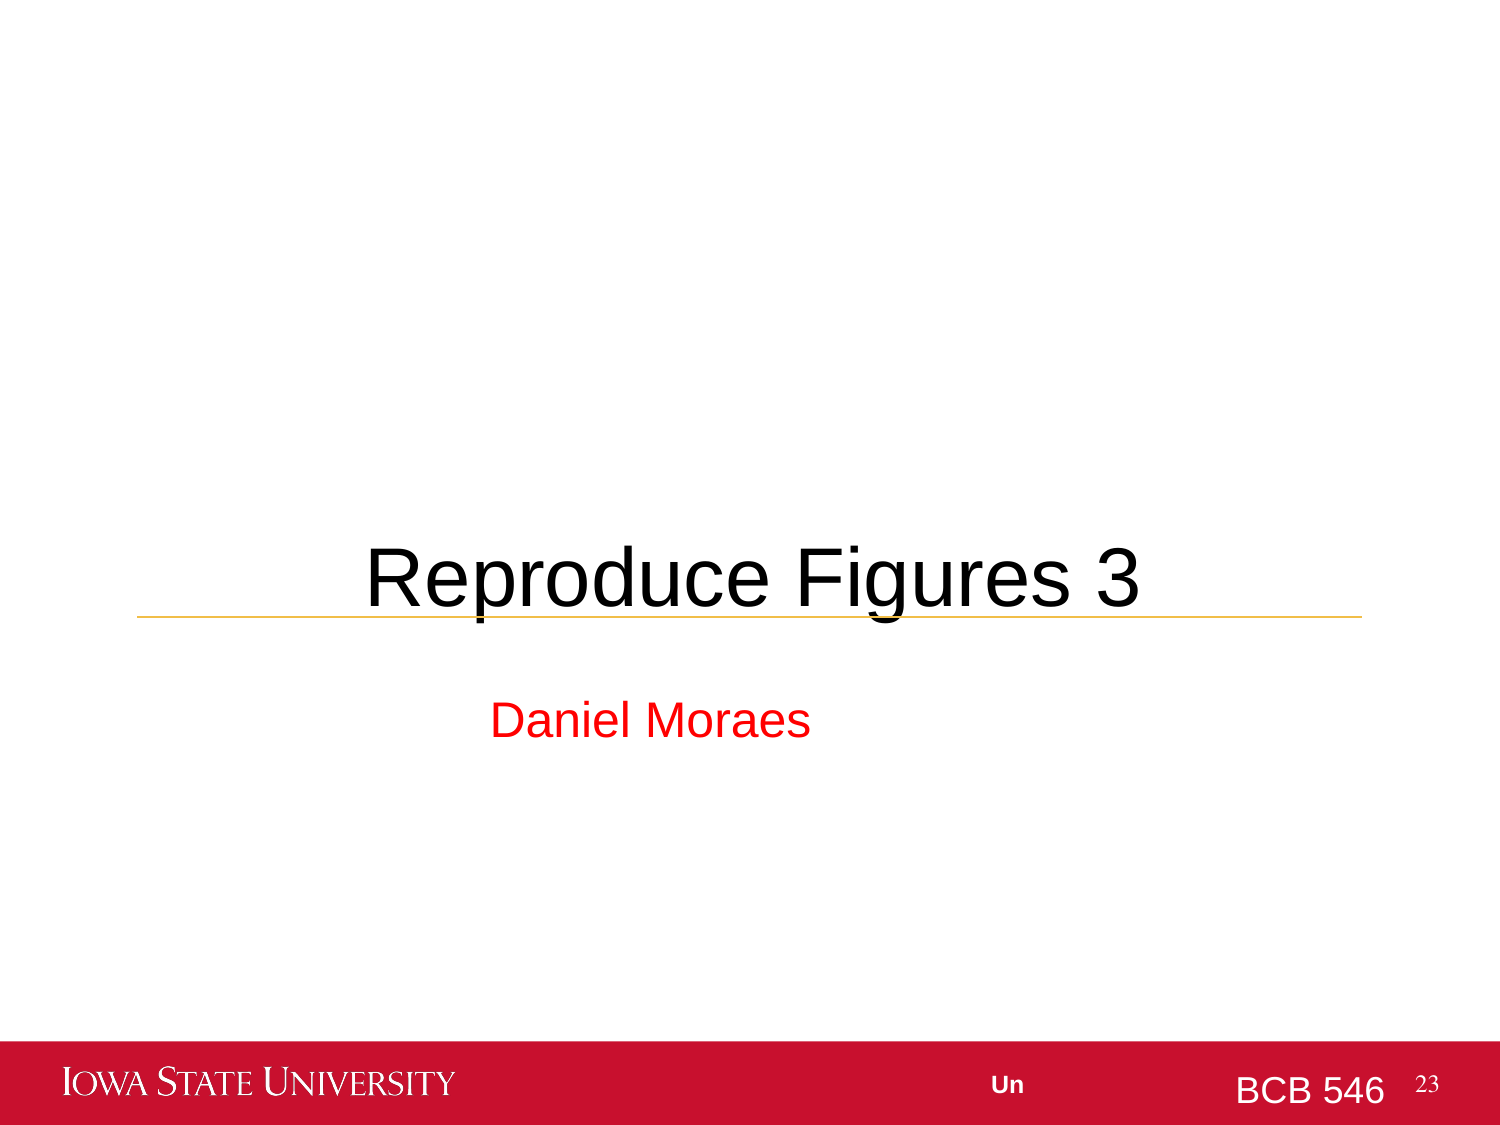

Reproduce Figures 3
Daniel Moraes
BCB 546